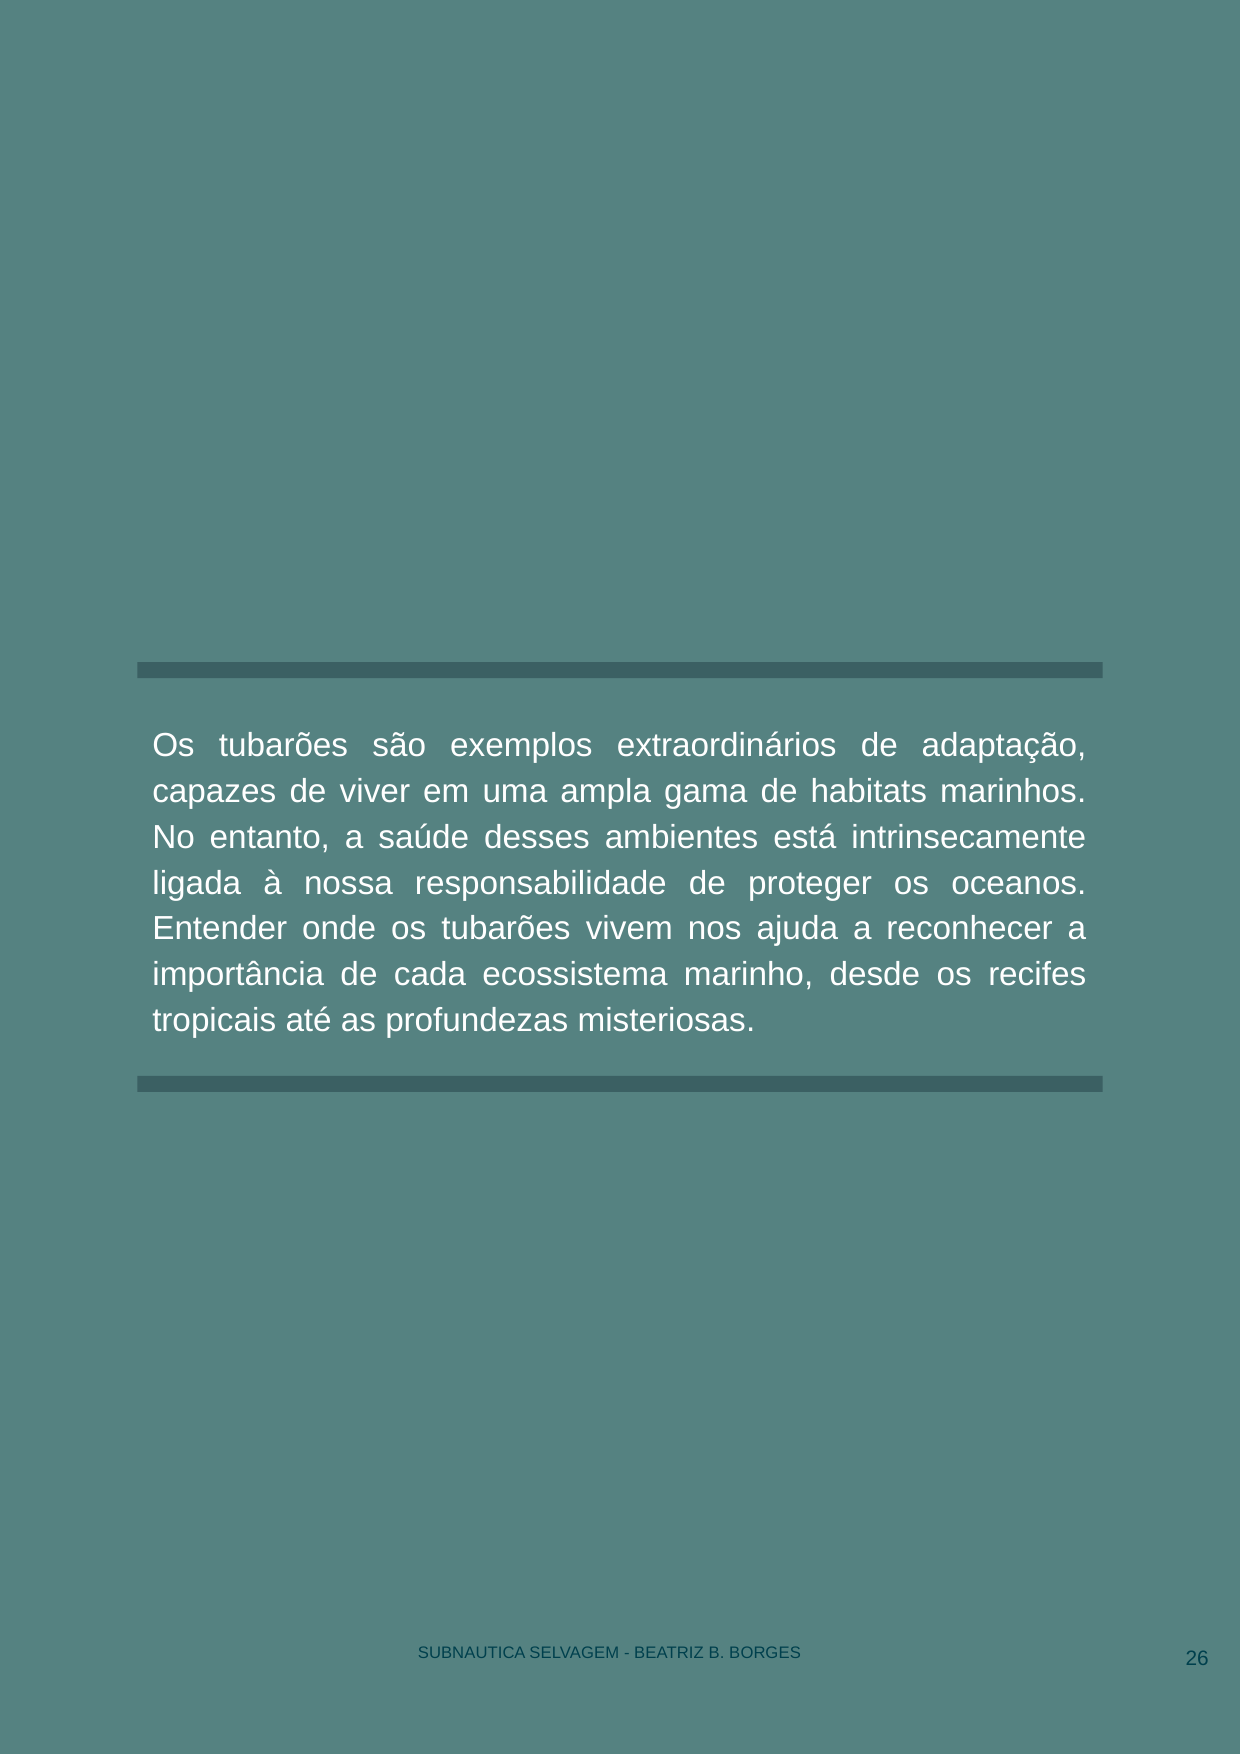

Os tubarões são exemplos extraordinários de adaptação, capazes de viver em uma ampla gama de habitats marinhos. No entanto, a saúde desses ambientes está intrinsecamente ligada à nossa responsabilidade de proteger os oceanos. Entender onde os tubarões vivem nos ajuda a reconhecer a importância de cada ecossistema marinho, desde os recifes tropicais até as profundezas misteriosas.

26
SUBNAUTICA SELVAGEM - BEATRIZ B. BORGES